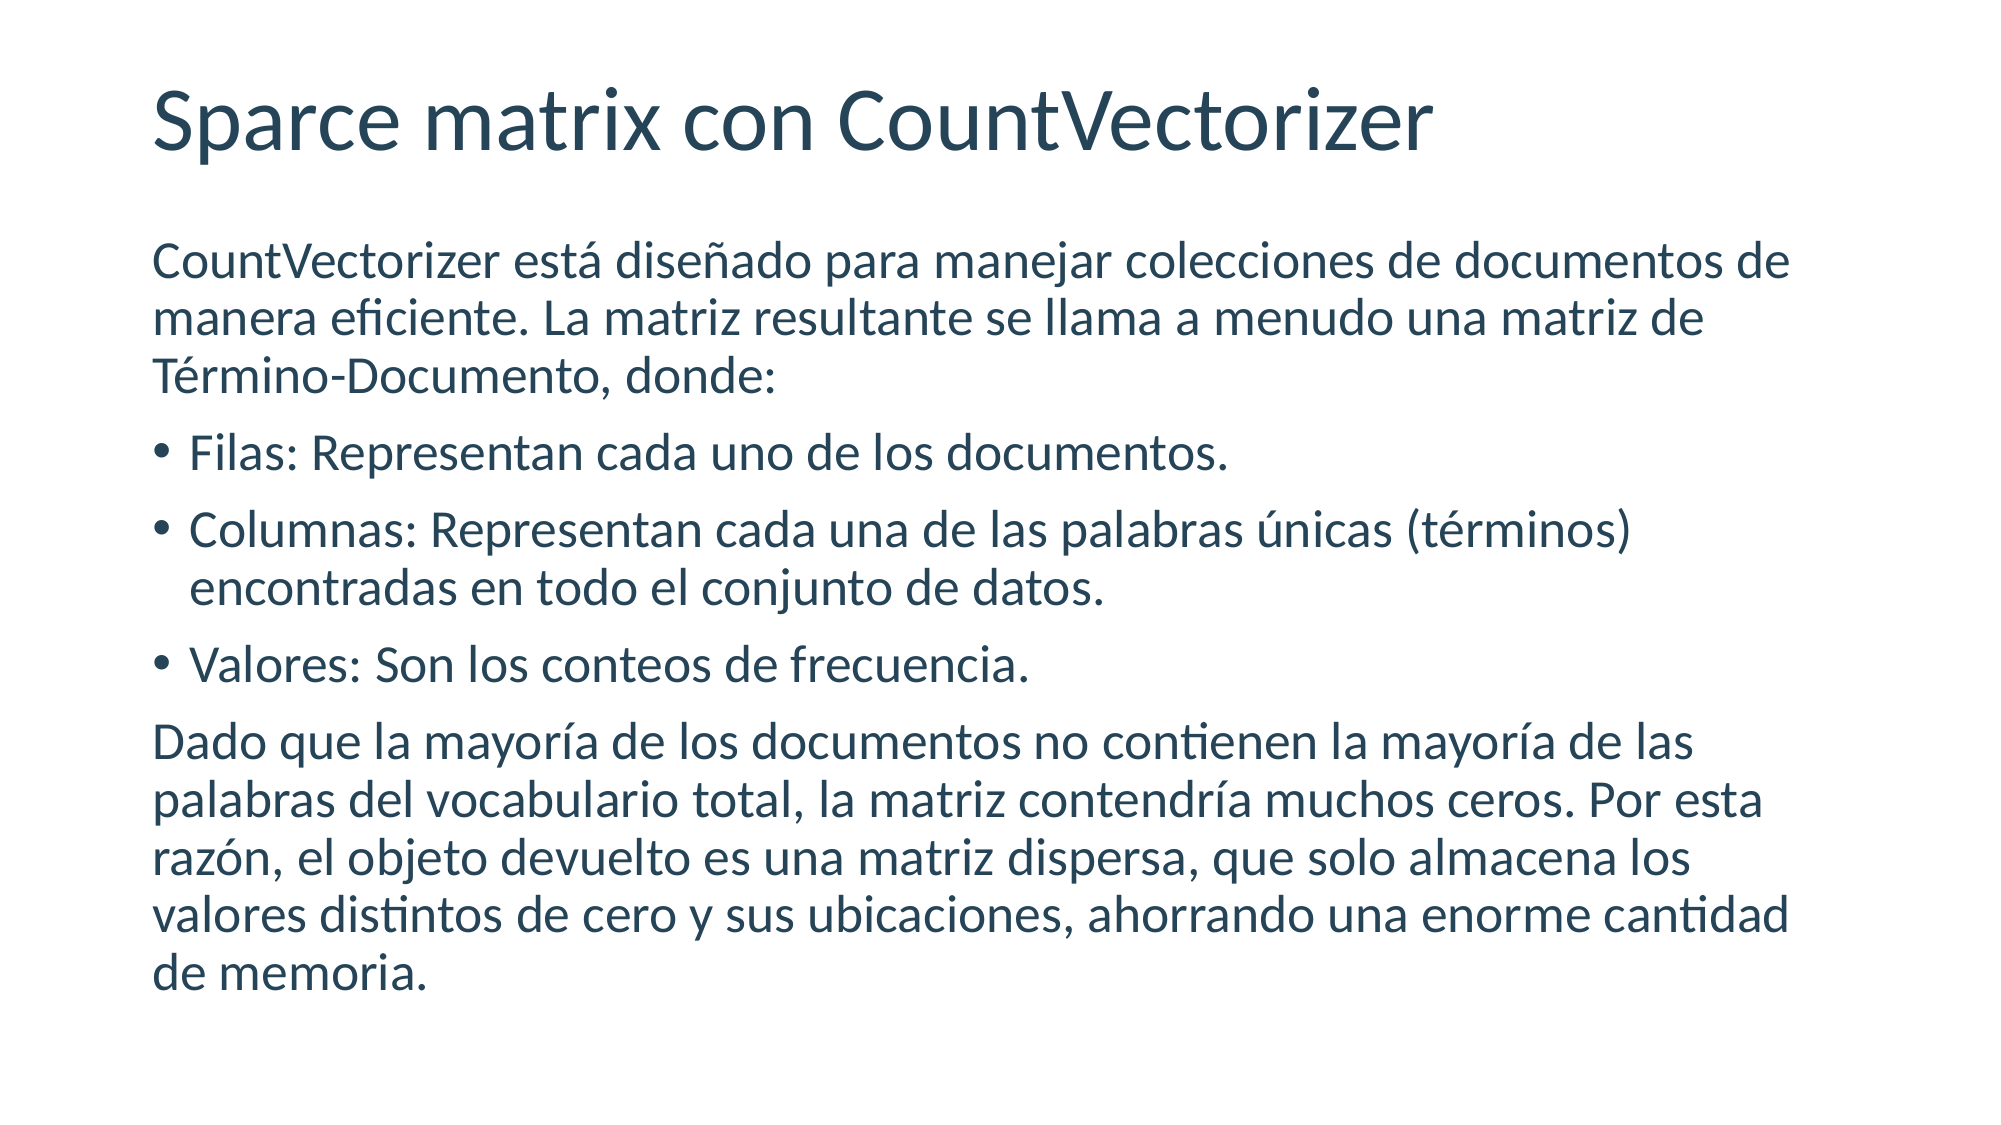

# Sparce matrix con CountVectorizer
CountVectorizer está diseñado para manejar colecciones de documentos de manera eficiente. La matriz resultante se llama a menudo una matriz de Término-Documento, donde:
Filas: Representan cada uno de los documentos.
Columnas: Representan cada una de las palabras únicas (términos) encontradas en todo el conjunto de datos.
Valores: Son los conteos de frecuencia.
Dado que la mayoría de los documentos no contienen la mayoría de las palabras del vocabulario total, la matriz contendría muchos ceros. Por esta razón, el objeto devuelto es una matriz dispersa, que solo almacena los valores distintos de cero y sus ubicaciones, ahorrando una enorme cantidad de memoria.